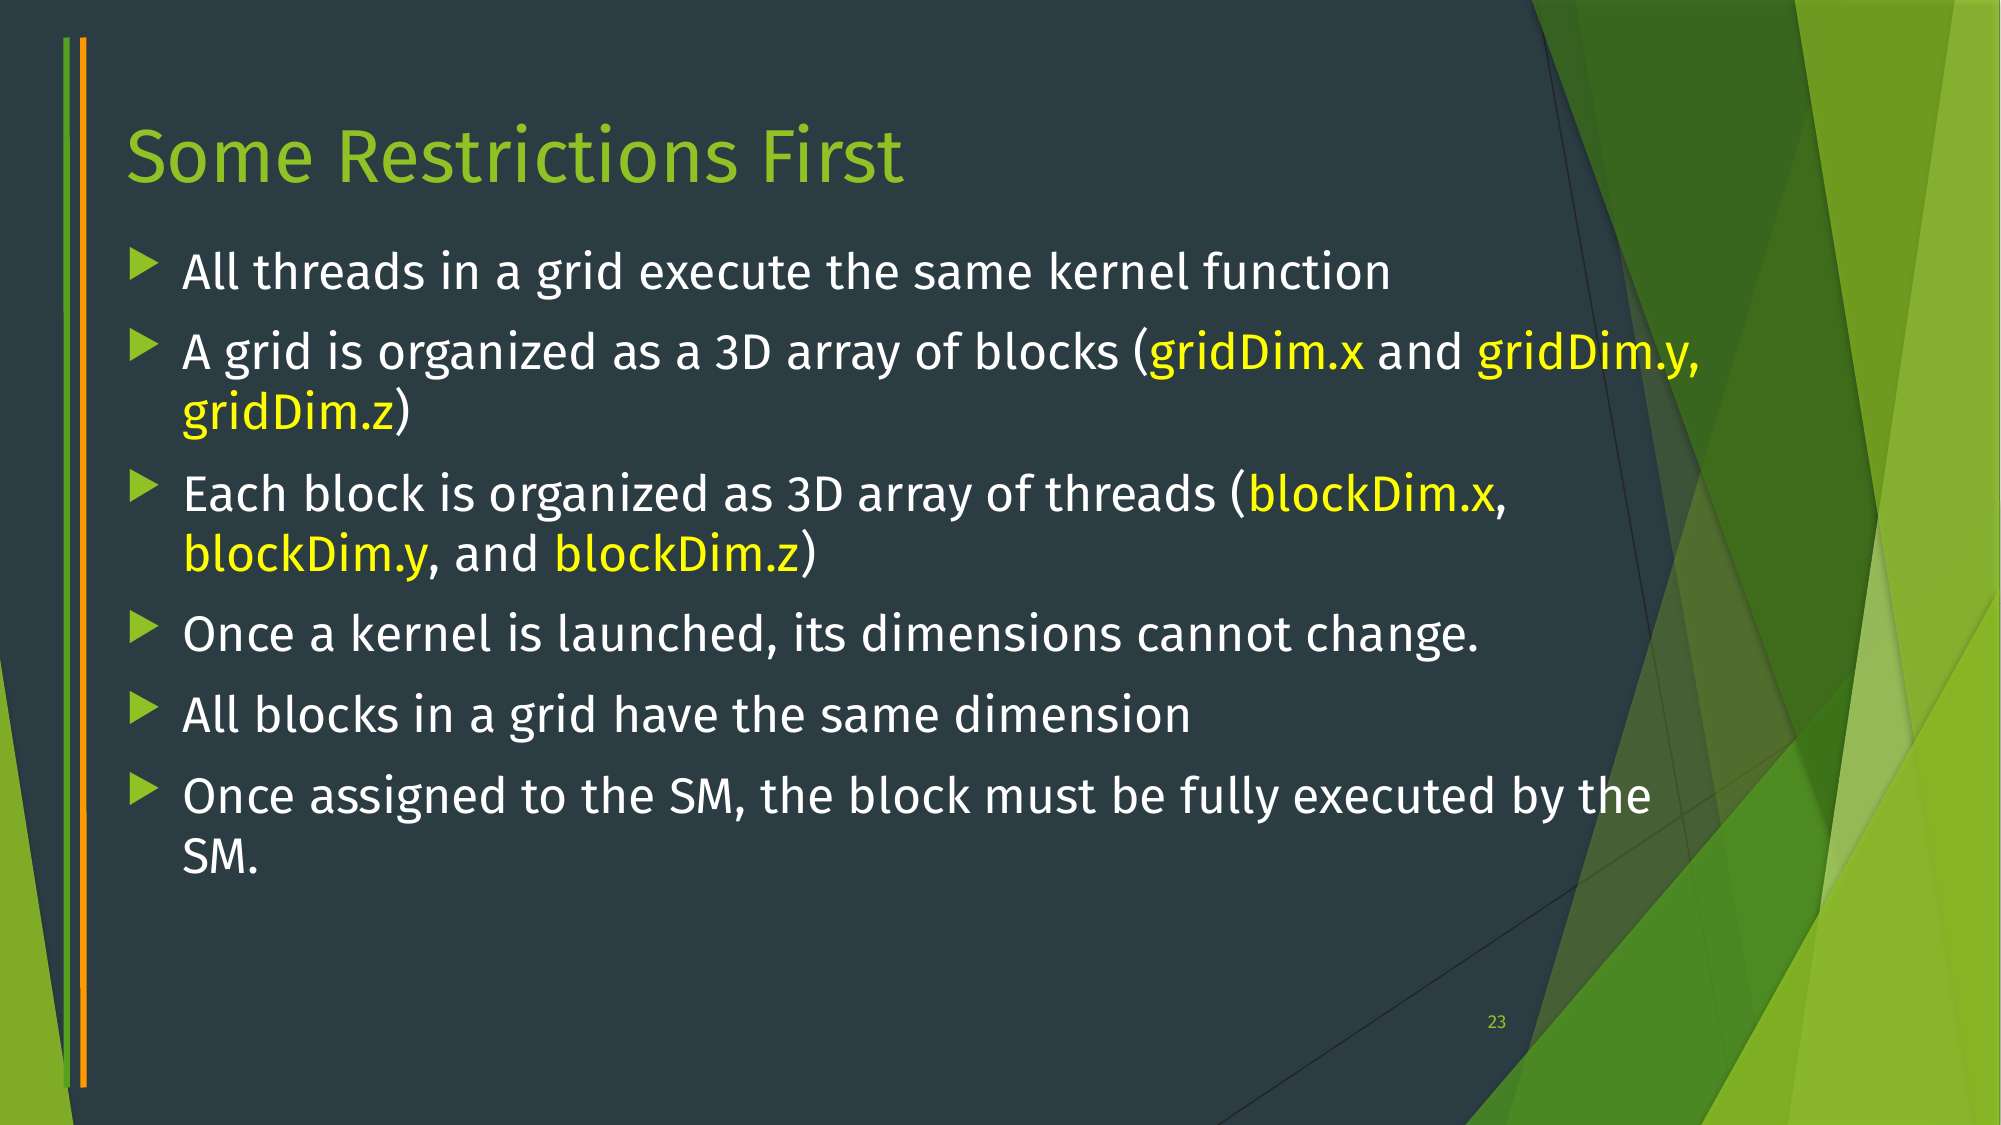

# Some Restrictions First
All threads in a grid execute the same kernel function
A grid is organized as a 3D array of blocks (gridDim.x and gridDim.y, gridDim.z)
Each block is organized as 3D array of threads (blockDim.x, blockDim.y, and blockDim.z)
Once a kernel is launched, its dimensions cannot change.
All blocks in a grid have the same dimension
Once assigned to the SM, the block must be fully executed by the SM.
23